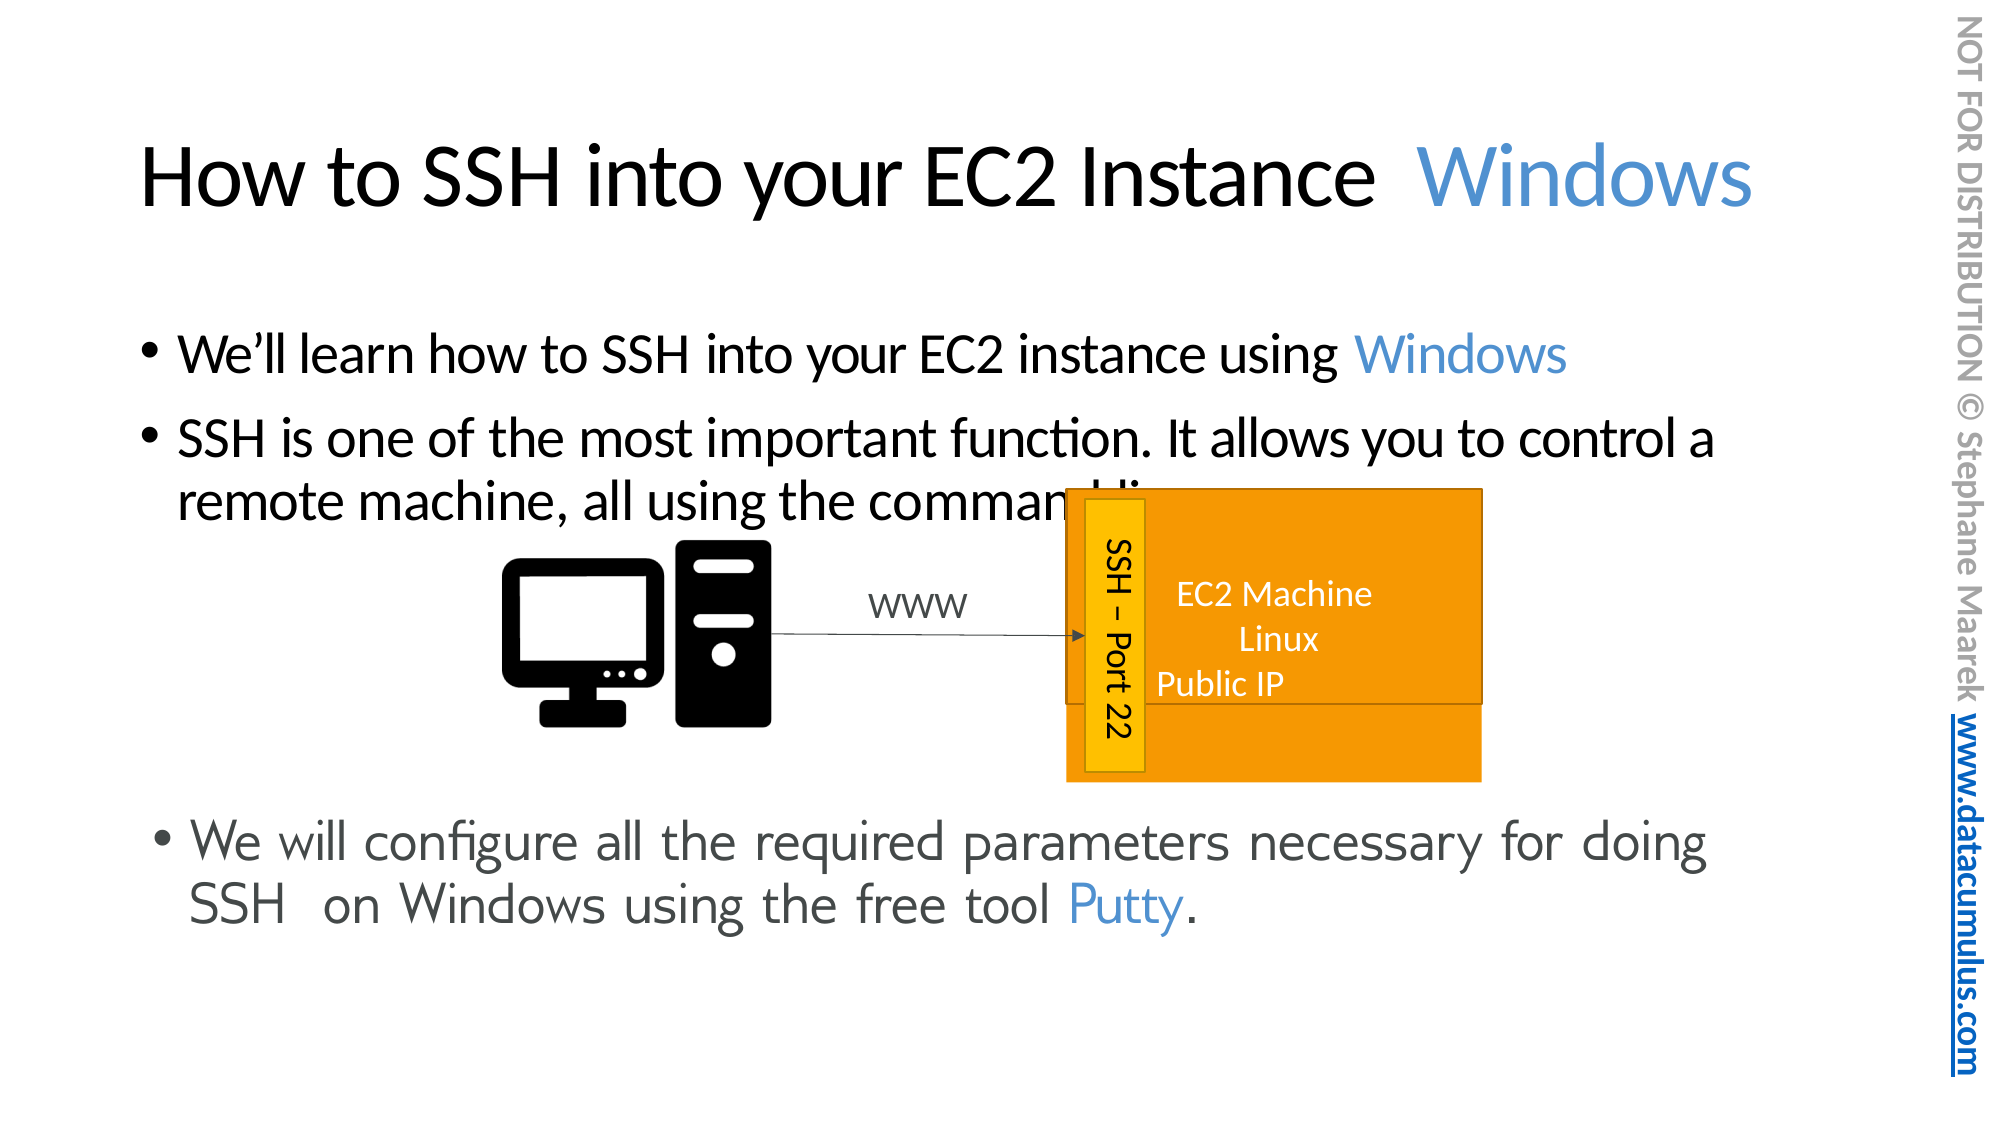

NOT FOR DISTRIBUTION © Stephane Maarek www.datacumulus.com
# How to SSH into your EC2 Instance  Windows
We’ll learn how to SSH into your EC2 instance using Windows
SSH is one of the most important function. It allows you to control a  remote machine, all using the command line.

EC2 Machine  Linux
Public IP

SSH – Port 22
WWW

We will configure all the required parameters necessary for doing SSH  on Windows using the free tool Putty.
© Stephane Maarek